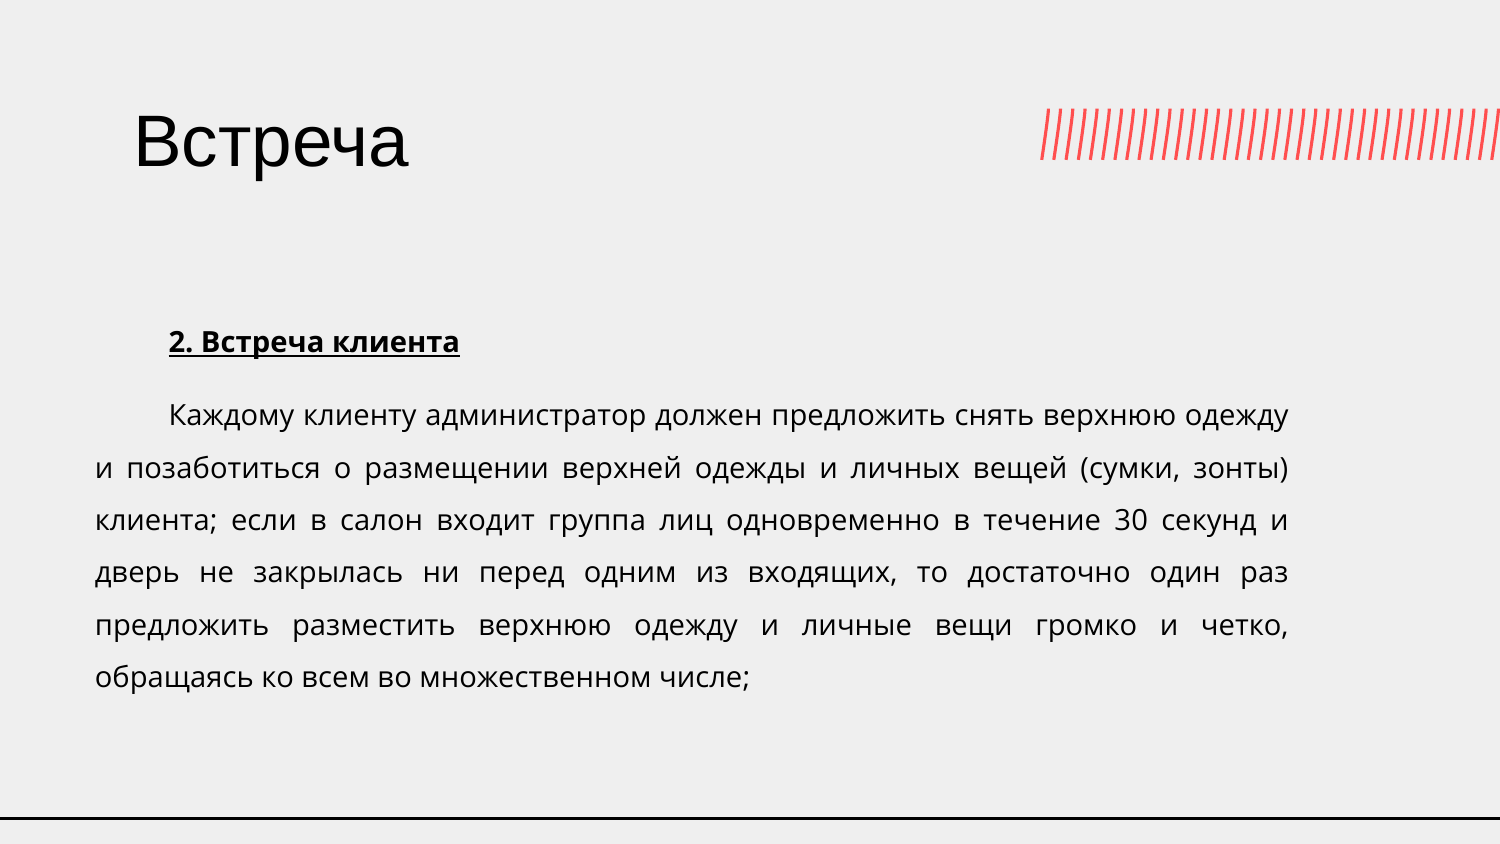

# Встреча
2. Встреча клиента
Каждому клиенту администратор должен предложить снять верхнюю одежду и позаботиться о размещении верхней одежды и личных вещей (сумки, зонты) клиента; если в салон входит группа лиц одновременно в течение 30 секунд и дверь не закрылась ни перед одним из входящих, то достаточно один раз предложить разместить верхнюю одежду и личные вещи громко и четко, обращаясь ко всем во множественном числе;